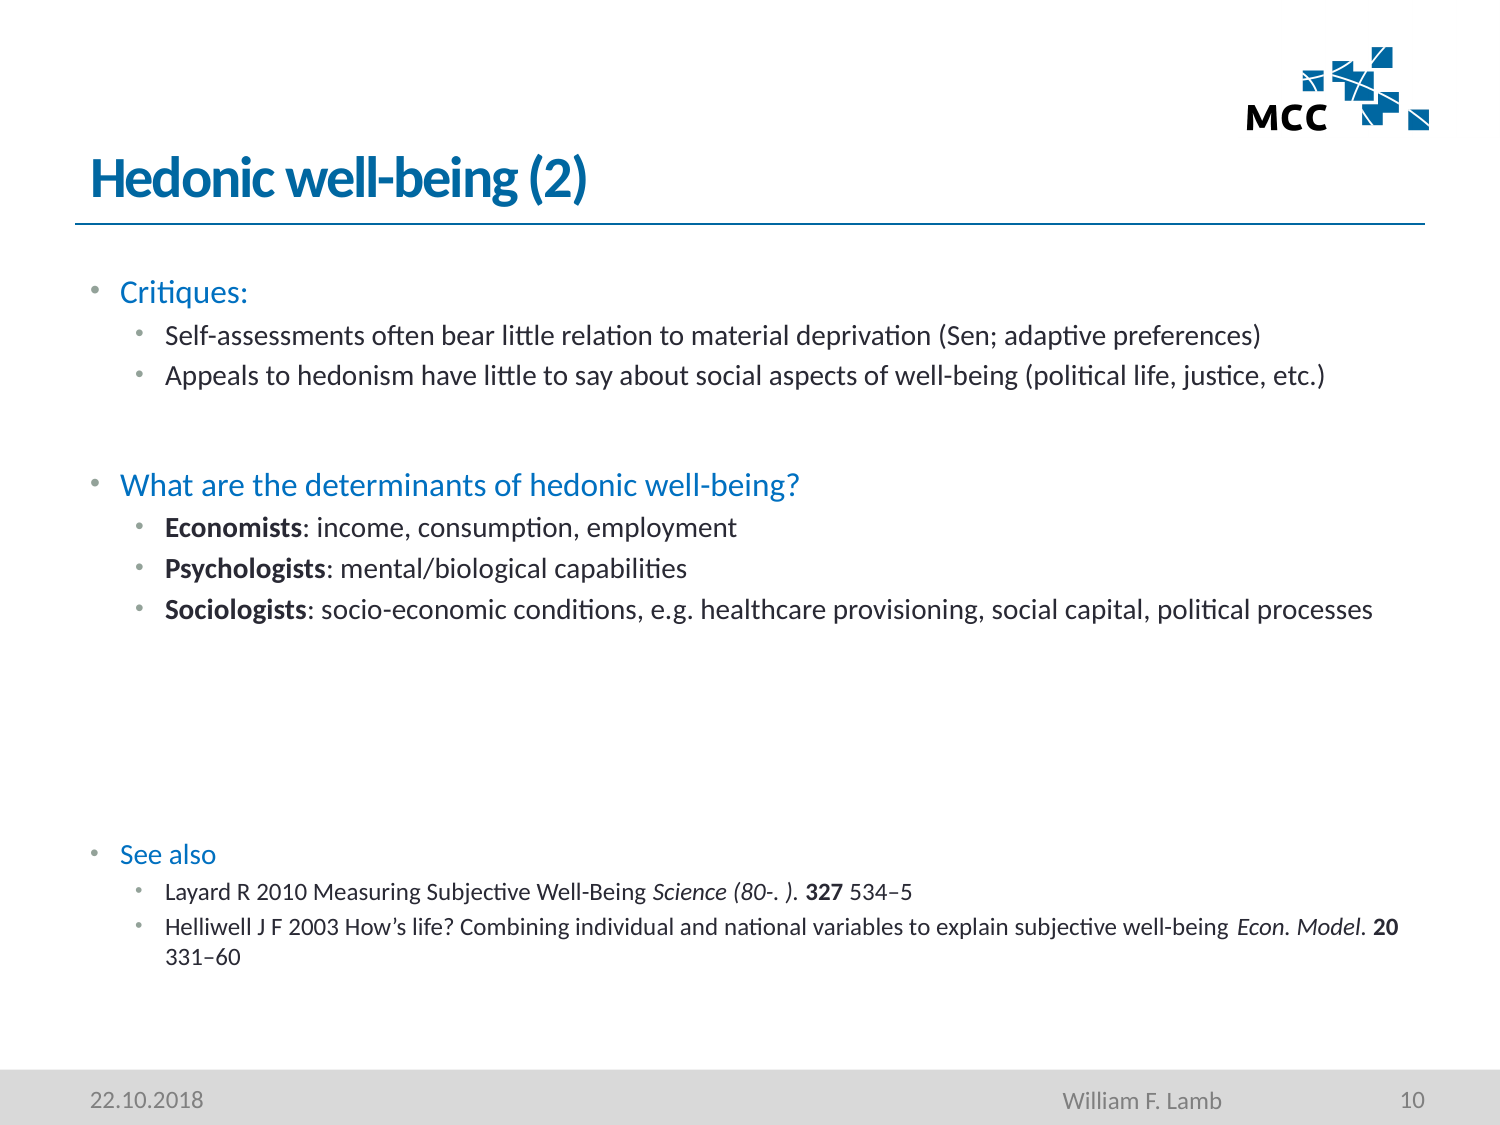

# Hedonic well-being (2)
Critiques:
Self-assessments often bear little relation to material deprivation (Sen; adaptive preferences)
Appeals to hedonism have little to say about social aspects of well-being (political life, justice, etc.)

What are the determinants of hedonic well-being?
Economists: income, consumption, employment
Psychologists: mental/biological capabilities
Sociologists: socio-economic conditions, e.g. healthcare provisioning, social capital, political processes

See also
Layard R 2010 Measuring Subjective Well-Being Science (80-. ). 327 534–5
Helliwell J F 2003 How’s life? Combining individual and national variables to explain subjective well-being Econ. Model. 20 331–60